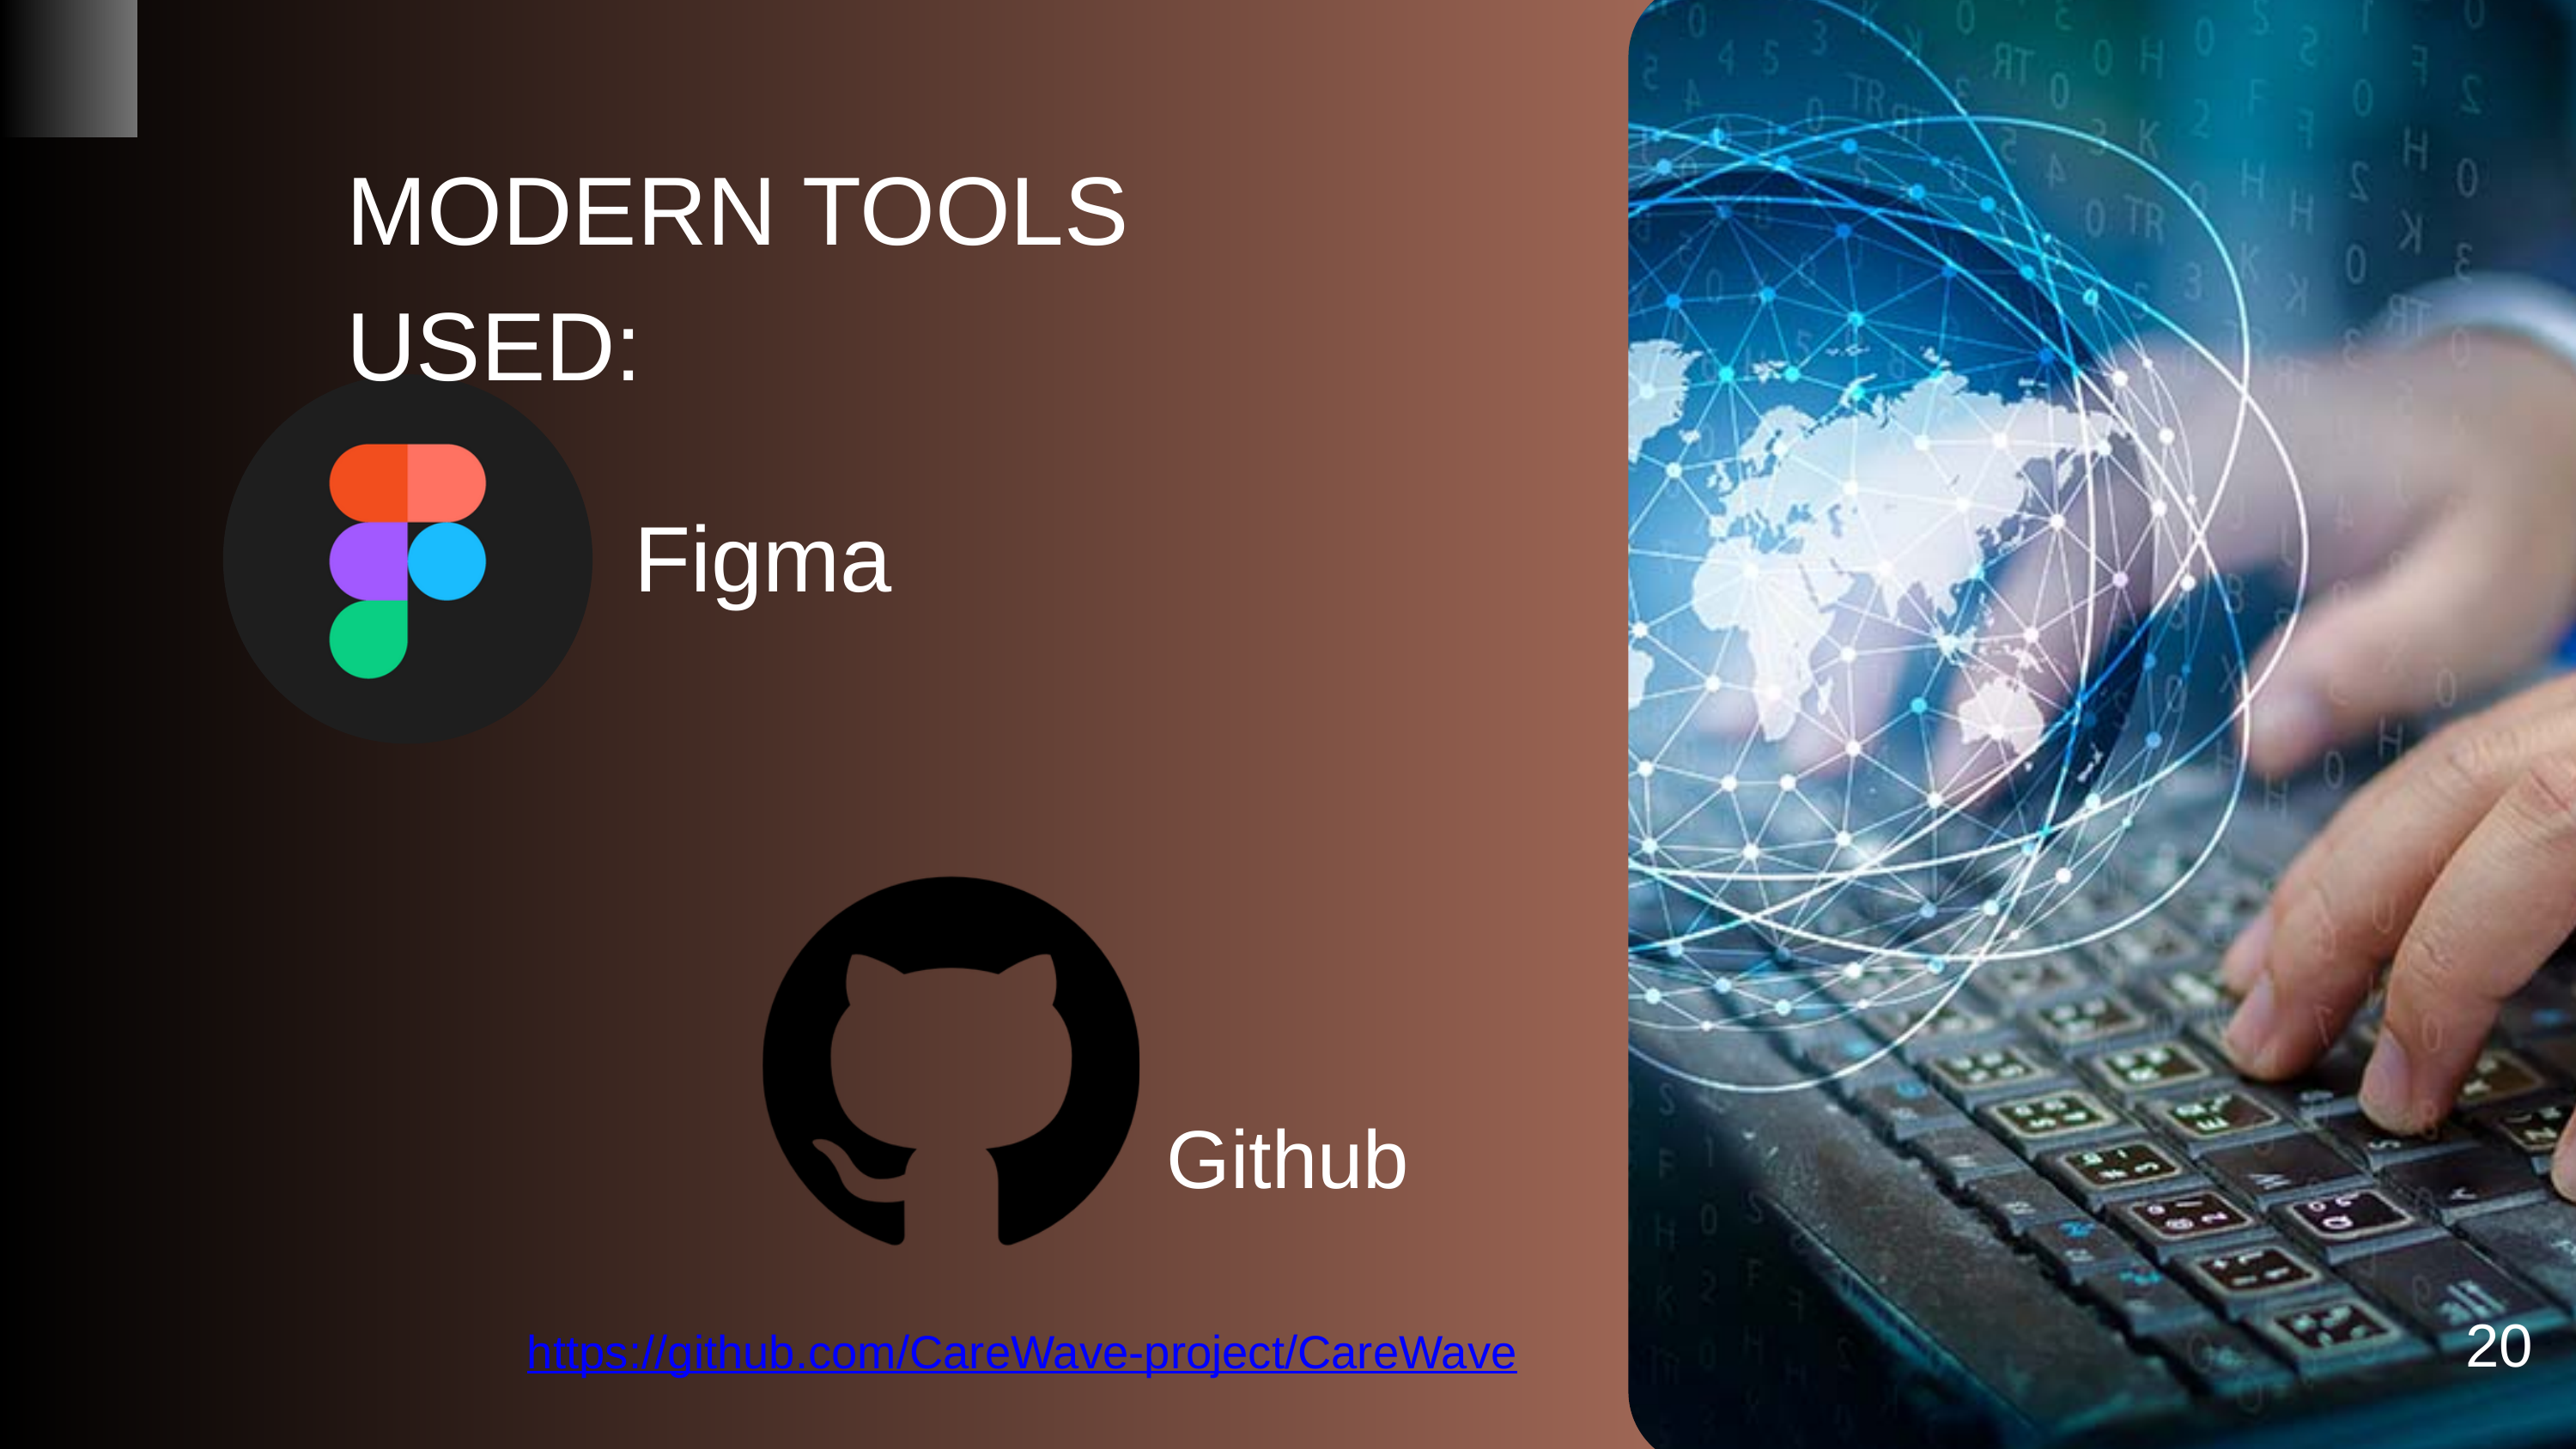

MODERN TOOLS USED:

Figma

Github
20
https://github.com/CareWave-project/CareWave